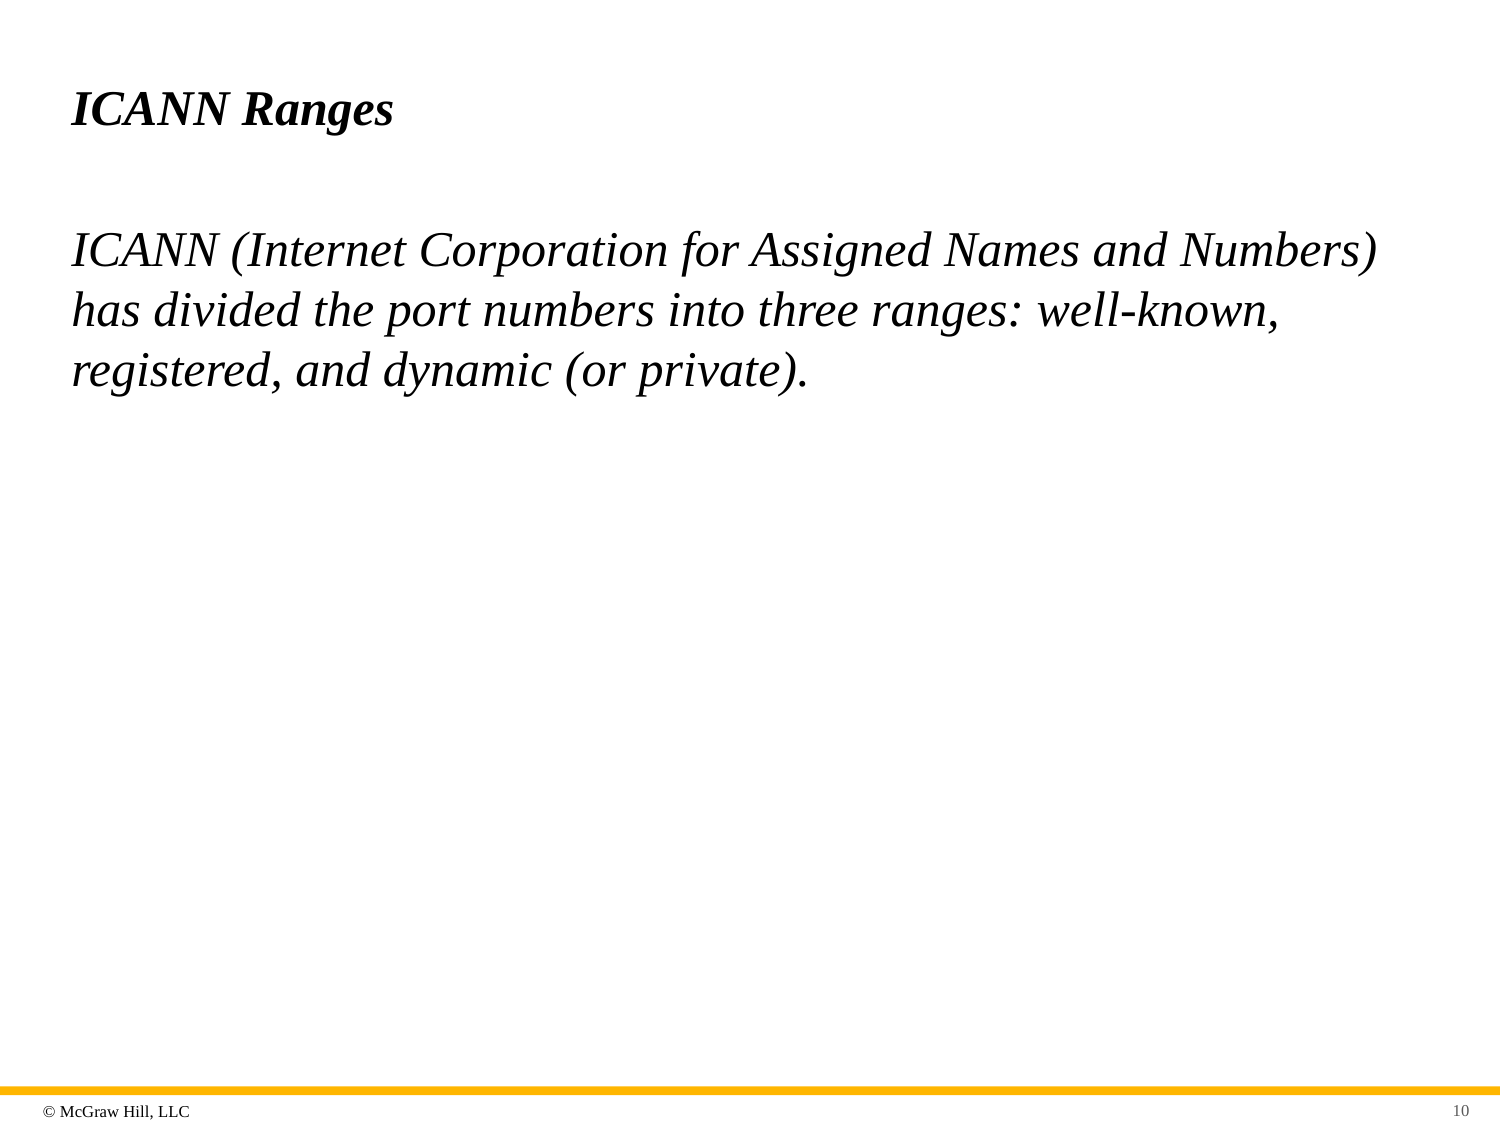

# ICANN Ranges
ICANN (Internet Corporation for Assigned Names and Numbers) has divided the port numbers into three ranges: well-known, registered, and dynamic (or private).
10